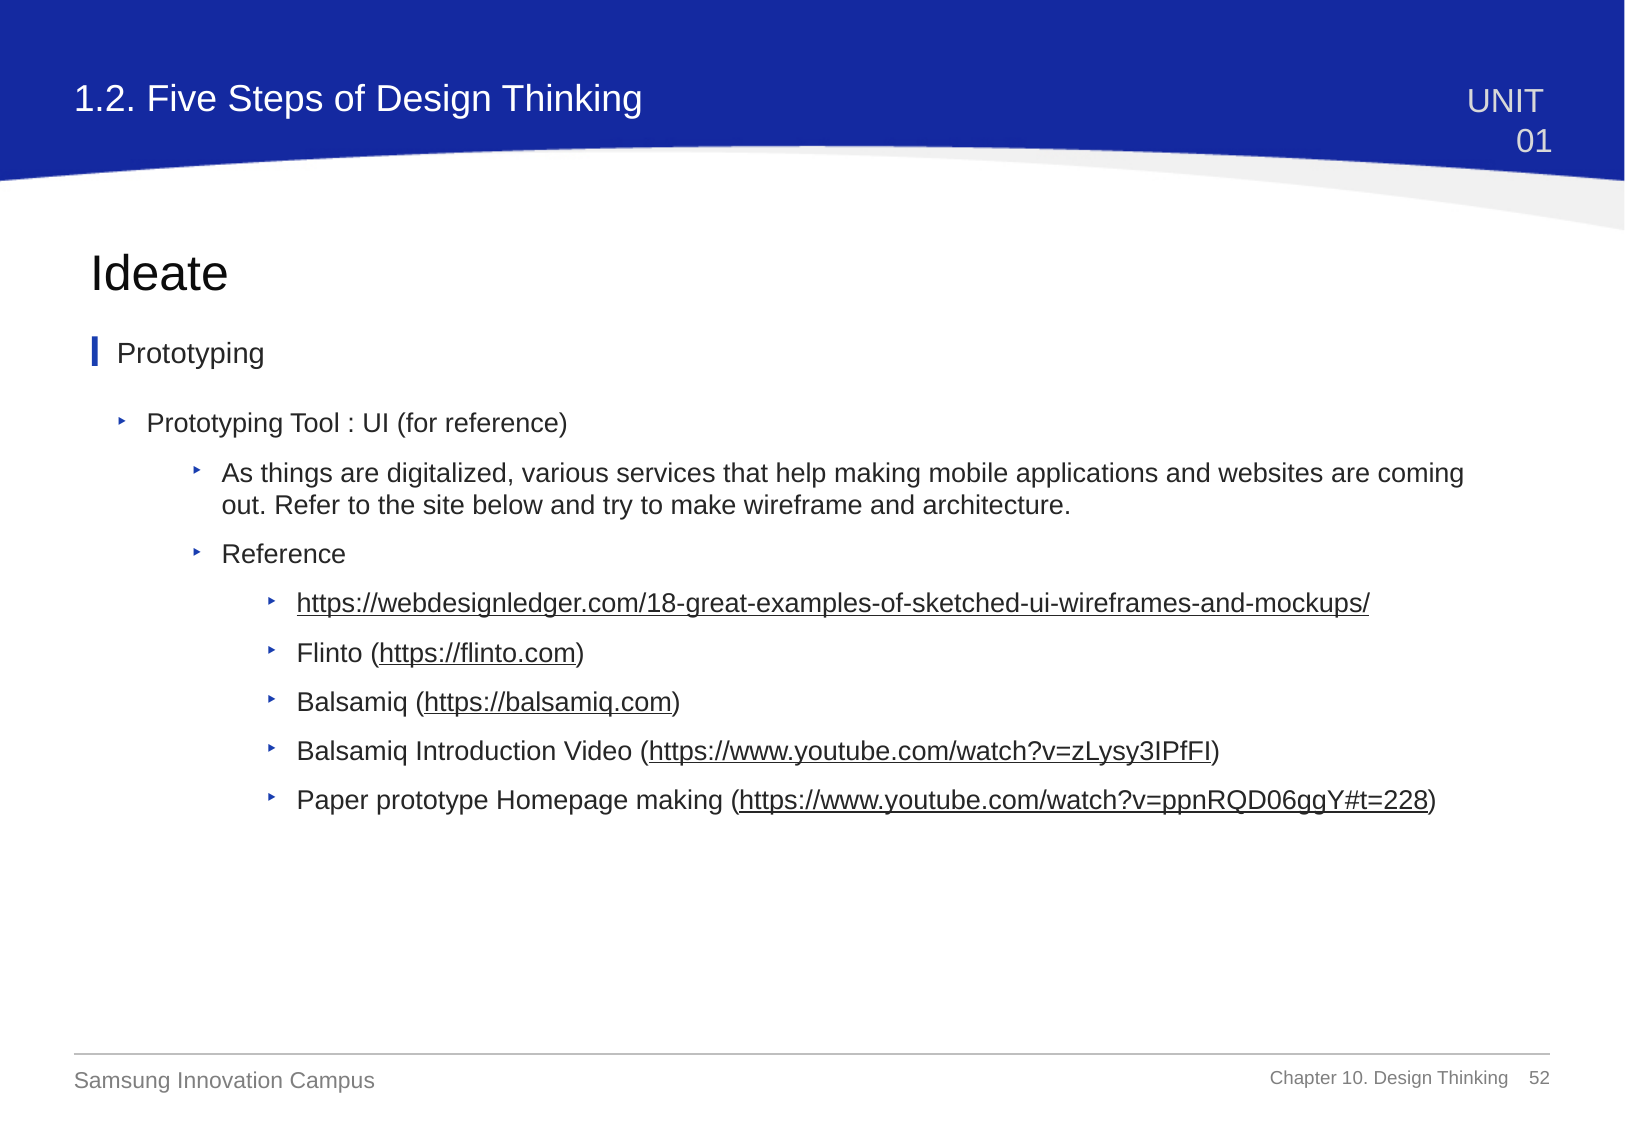

1.2. Five Steps of Design Thinking
UNIT  01
Ideate
Prototyping

Prototyping Tool : UI (for reference)
As things are digitalized, various services that help making mobile applications and websites are coming out. Refer to the site below and try to make wireframe and architecture.
Reference
https://webdesignledger.com/18-great-examples-of-sketched-ui-wireframes-and-mockups/
Flinto (https://flinto.com)
Balsamiq (https://balsamiq.com)
Balsamiq Introduction Video (https://www.youtube.com/watch?v=zLysy3IPfFI)
Paper prototype Homepage making (https://www.youtube.com/watch?v=ppnRQD06ggY#t=228)